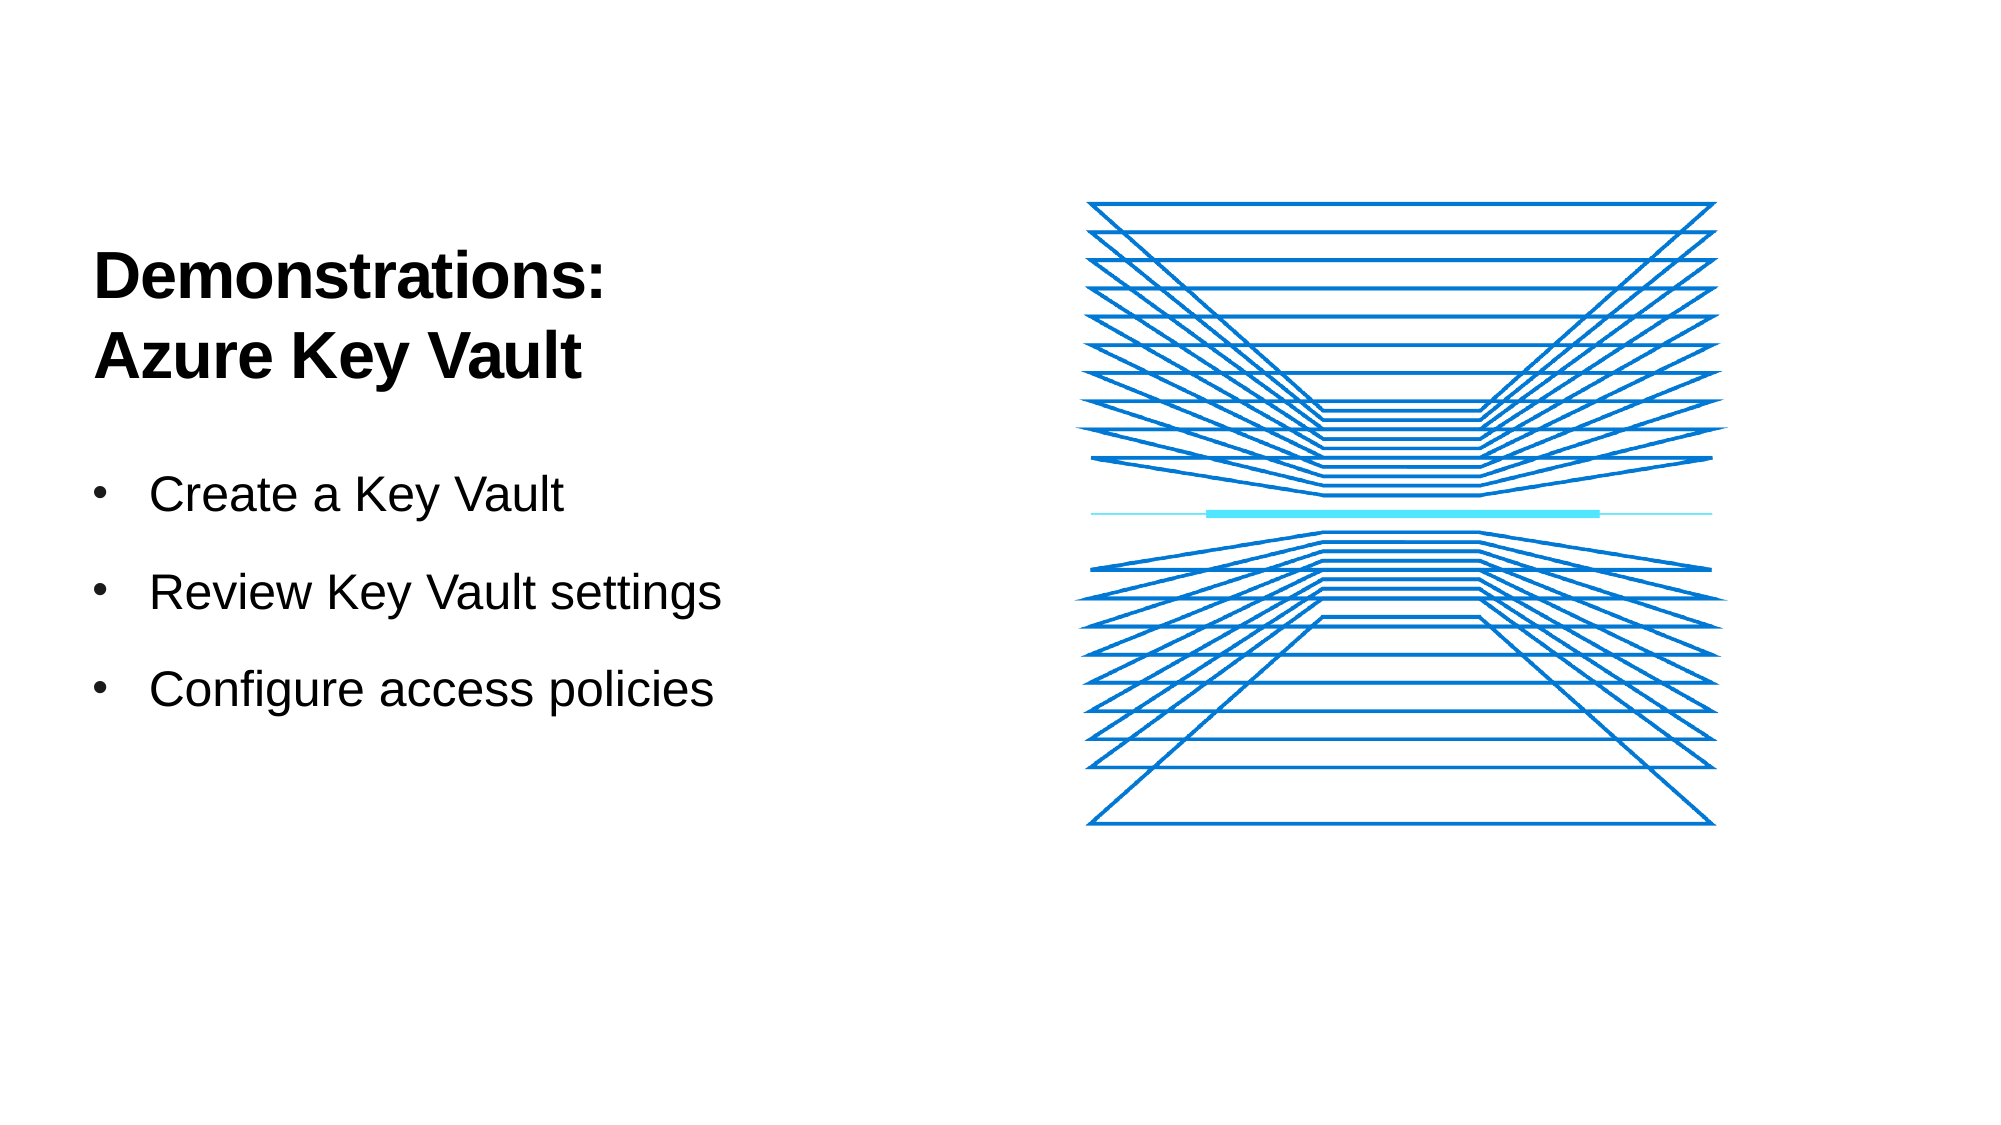

# Demonstrations: Azure Key Vault
Create a Key Vault
Review Key Vault settings
Configure access policies